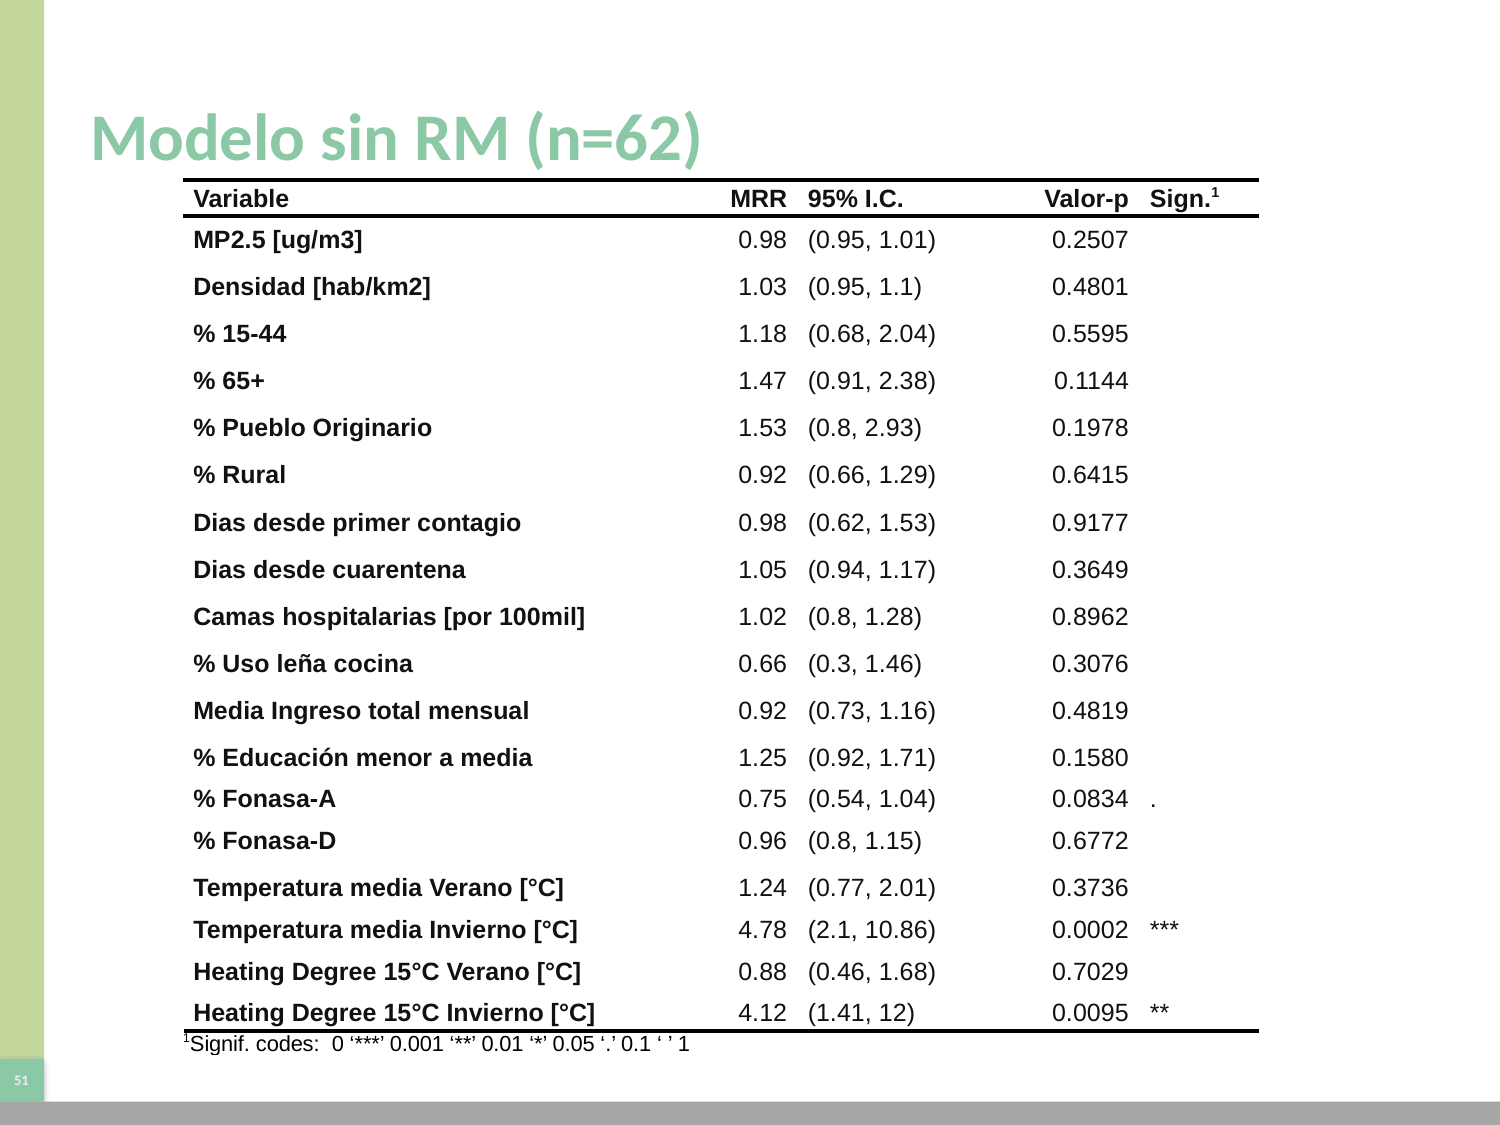

# Modelo sin RM (n=62)
| Variable | MRR | 95% I.C. | Valor-p | Sign.1 |
| --- | --- | --- | --- | --- |
| MP2.5 [ug/m3] | 0.98 | (0.95, 1.01) | 0.2507 |  |
| Densidad [hab/km2] | 1.03 | (0.95, 1.1) | 0.4801 |  |
| % 15-44 | 1.18 | (0.68, 2.04) | 0.5595 |  |
| % 65+ | 1.47 | (0.91, 2.38) | 0.1144 |  |
| % Pueblo Originario | 1.53 | (0.8, 2.93) | 0.1978 |  |
| % Rural | 0.92 | (0.66, 1.29) | 0.6415 |  |
| Dias desde primer contagio | 0.98 | (0.62, 1.53) | 0.9177 |  |
| Dias desde cuarentena | 1.05 | (0.94, 1.17) | 0.3649 |  |
| Camas hospitalarias [por 100mil] | 1.02 | (0.8, 1.28) | 0.8962 |  |
| % Uso leña cocina | 0.66 | (0.3, 1.46) | 0.3076 |  |
| Media Ingreso total mensual | 0.92 | (0.73, 1.16) | 0.4819 |  |
| % Educación menor a media | 1.25 | (0.92, 1.71) | 0.1580 |  |
| % Fonasa-A | 0.75 | (0.54, 1.04) | 0.0834 | . |
| % Fonasa-D | 0.96 | (0.8, 1.15) | 0.6772 |  |
| Temperatura media Verano [°C] | 1.24 | (0.77, 2.01) | 0.3736 |  |
| Temperatura media Invierno [°C] | 4.78 | (2.1, 10.86) | 0.0002 | \*\*\* |
| Heating Degree 15°C Verano [°C] | 0.88 | (0.46, 1.68) | 0.7029 |  |
| Heating Degree 15°C Invierno [°C] | 4.12 | (1.41, 12) | 0.0095 | \*\* |
| 1Signif. codes: 0 ‘\*\*\*’ 0.001 ‘\*\*’ 0.01 ‘\*’ 0.05 ‘.’ 0.1 ‘ ’ 1 |  |  |  |  |